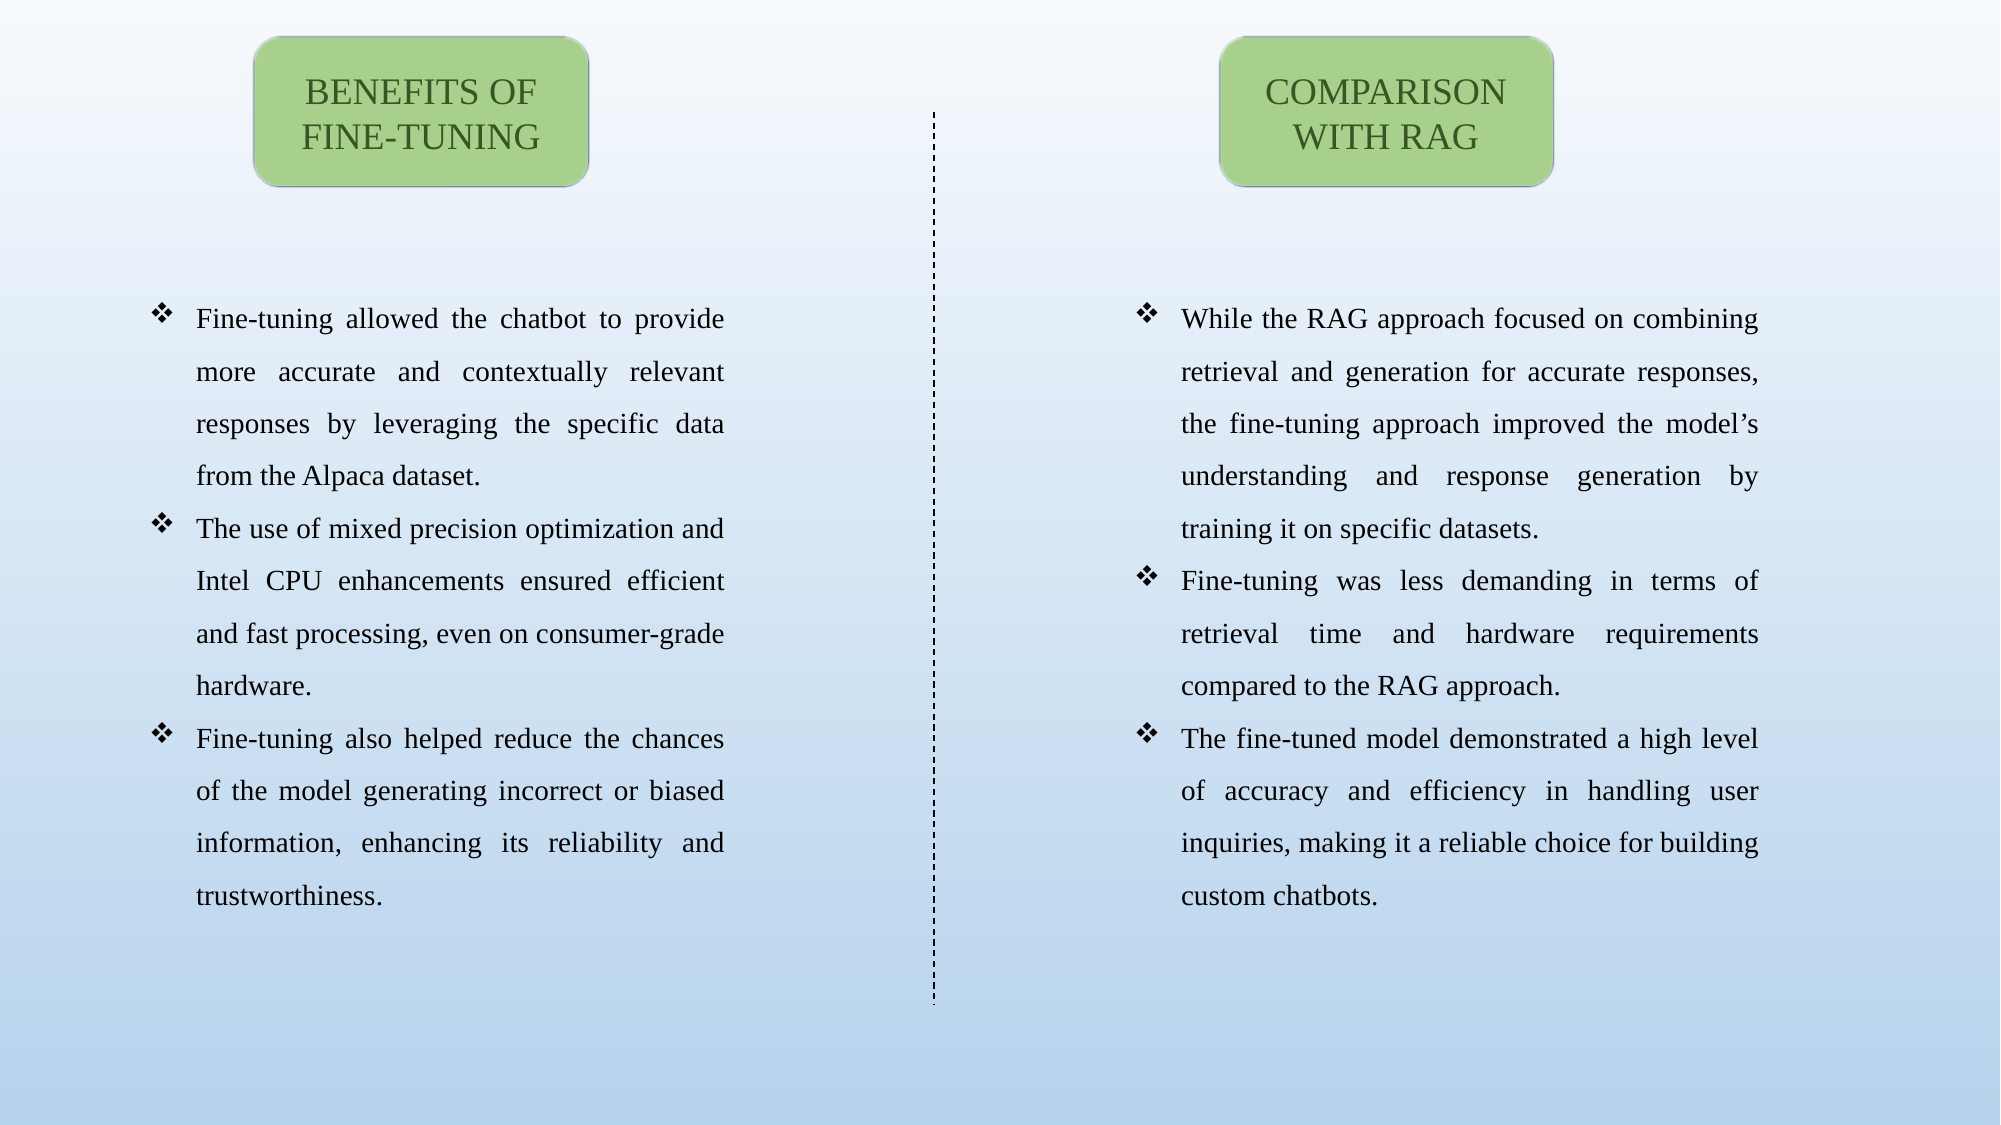

BENEFITS OF FINE-TUNING
COMPARISON WITH RAG
Fine-tuning allowed the chatbot to provide more accurate and contextually relevant responses by leveraging the specific data from the Alpaca dataset.
The use of mixed precision optimization and Intel CPU enhancements ensured efficient and fast processing, even on consumer-grade hardware.
Fine-tuning also helped reduce the chances of the model generating incorrect or biased information, enhancing its reliability and trustworthiness.
While the RAG approach focused on combining retrieval and generation for accurate responses, the fine-tuning approach improved the model’s understanding and response generation by training it on specific datasets.
Fine-tuning was less demanding in terms of retrieval time and hardware requirements compared to the RAG approach.
The fine-tuned model demonstrated a high level of accuracy and efficiency in handling user inquiries, making it a reliable choice for building custom chatbots.